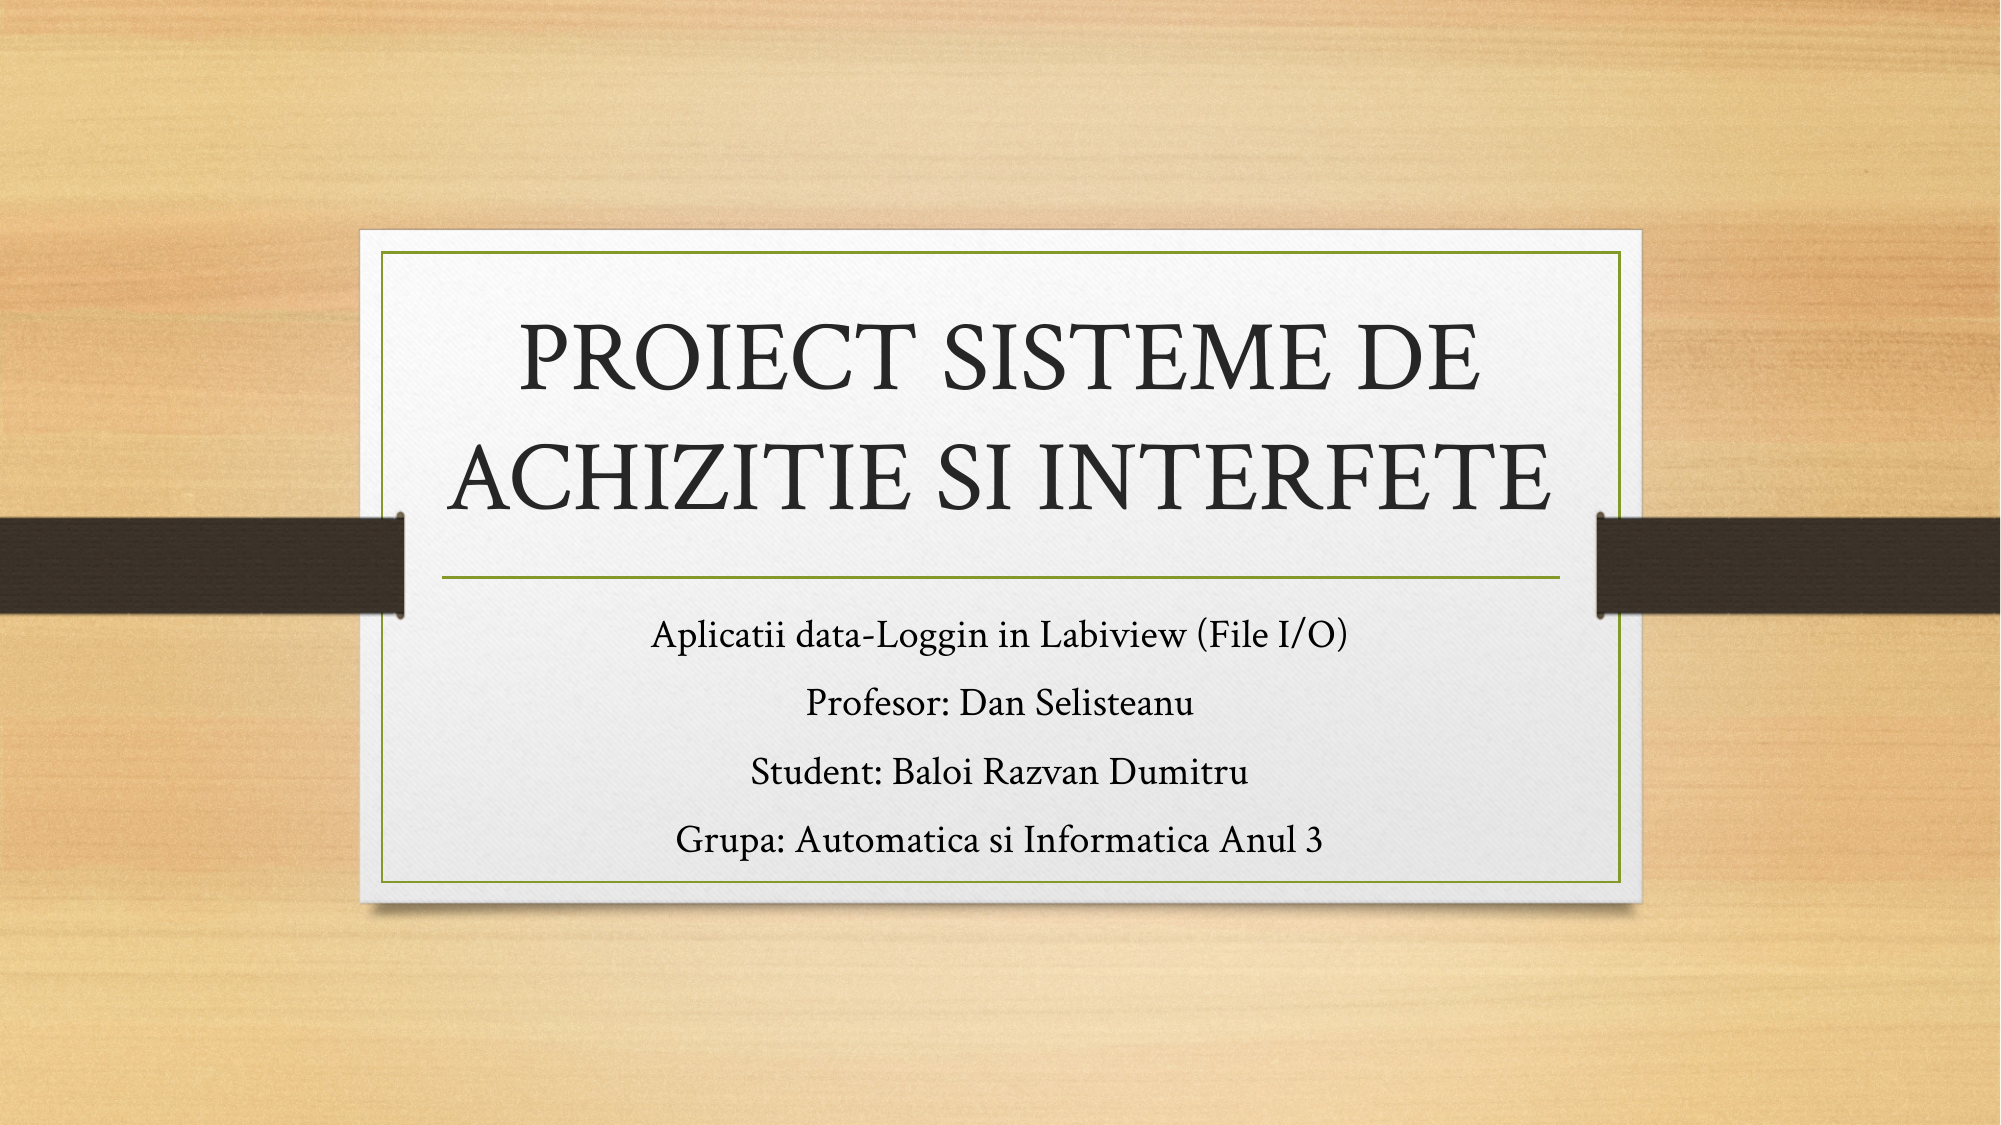

# PROIECT SISTEME DE ACHIZITIE SI INTERFETE
Aplicatii data-Loggin in Labiview (File I/O)
Profesor: Dan Selisteanu
Student: Baloi Razvan Dumitru
Grupa: Automatica si Informatica Anul 3